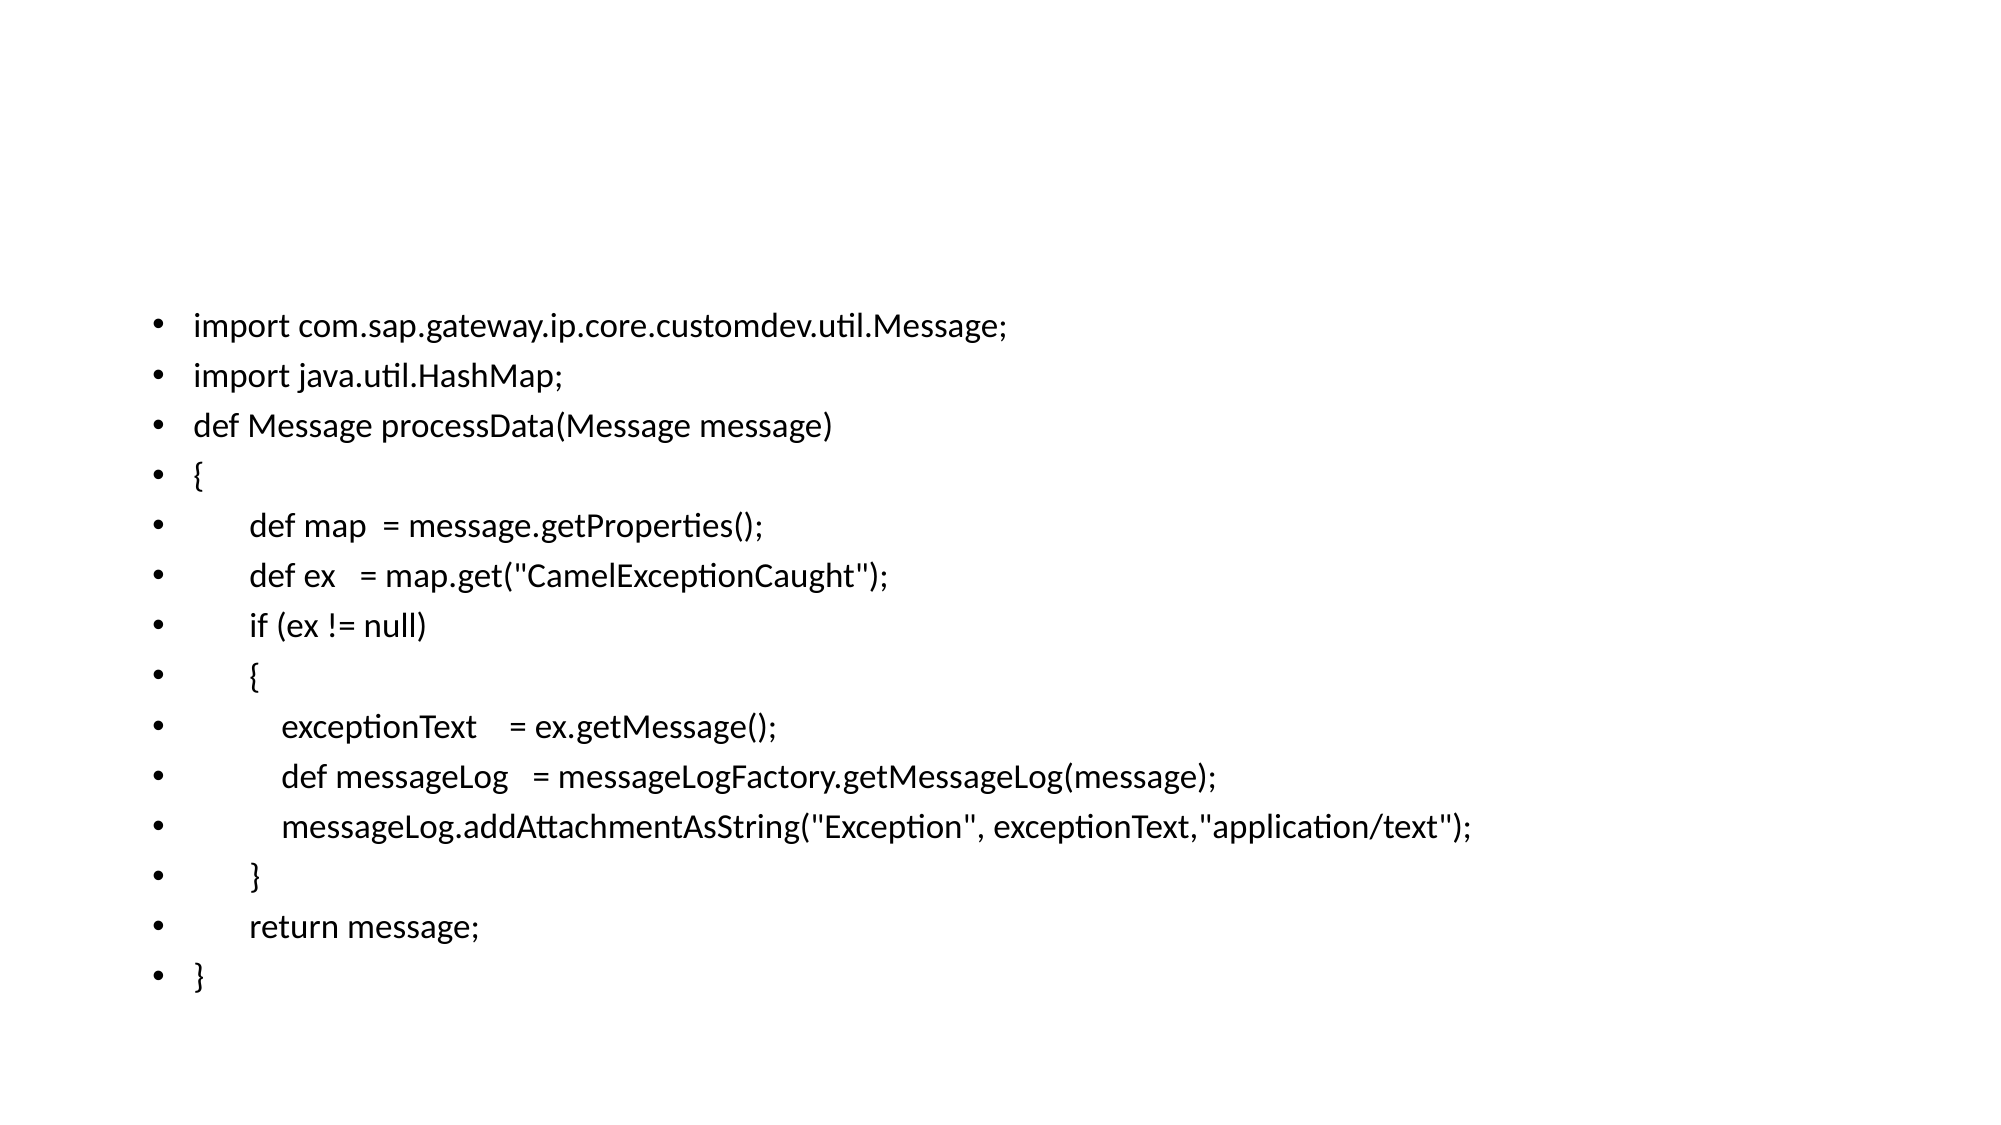

#
import com.sap.gateway.ip.core.customdev.util.Message;
import java.util.HashMap;
def Message processData(Message message)
{
       def map  = message.getProperties();
       def ex   = map.get("CamelExceptionCaught");
       if (ex != null)
       {
           exceptionText    = ex.getMessage();
           def messageLog   = messageLogFactory.getMessageLog(message);
           messageLog.addAttachmentAsString("Exception", exceptionText,"application/text");
       }
       return message;
}